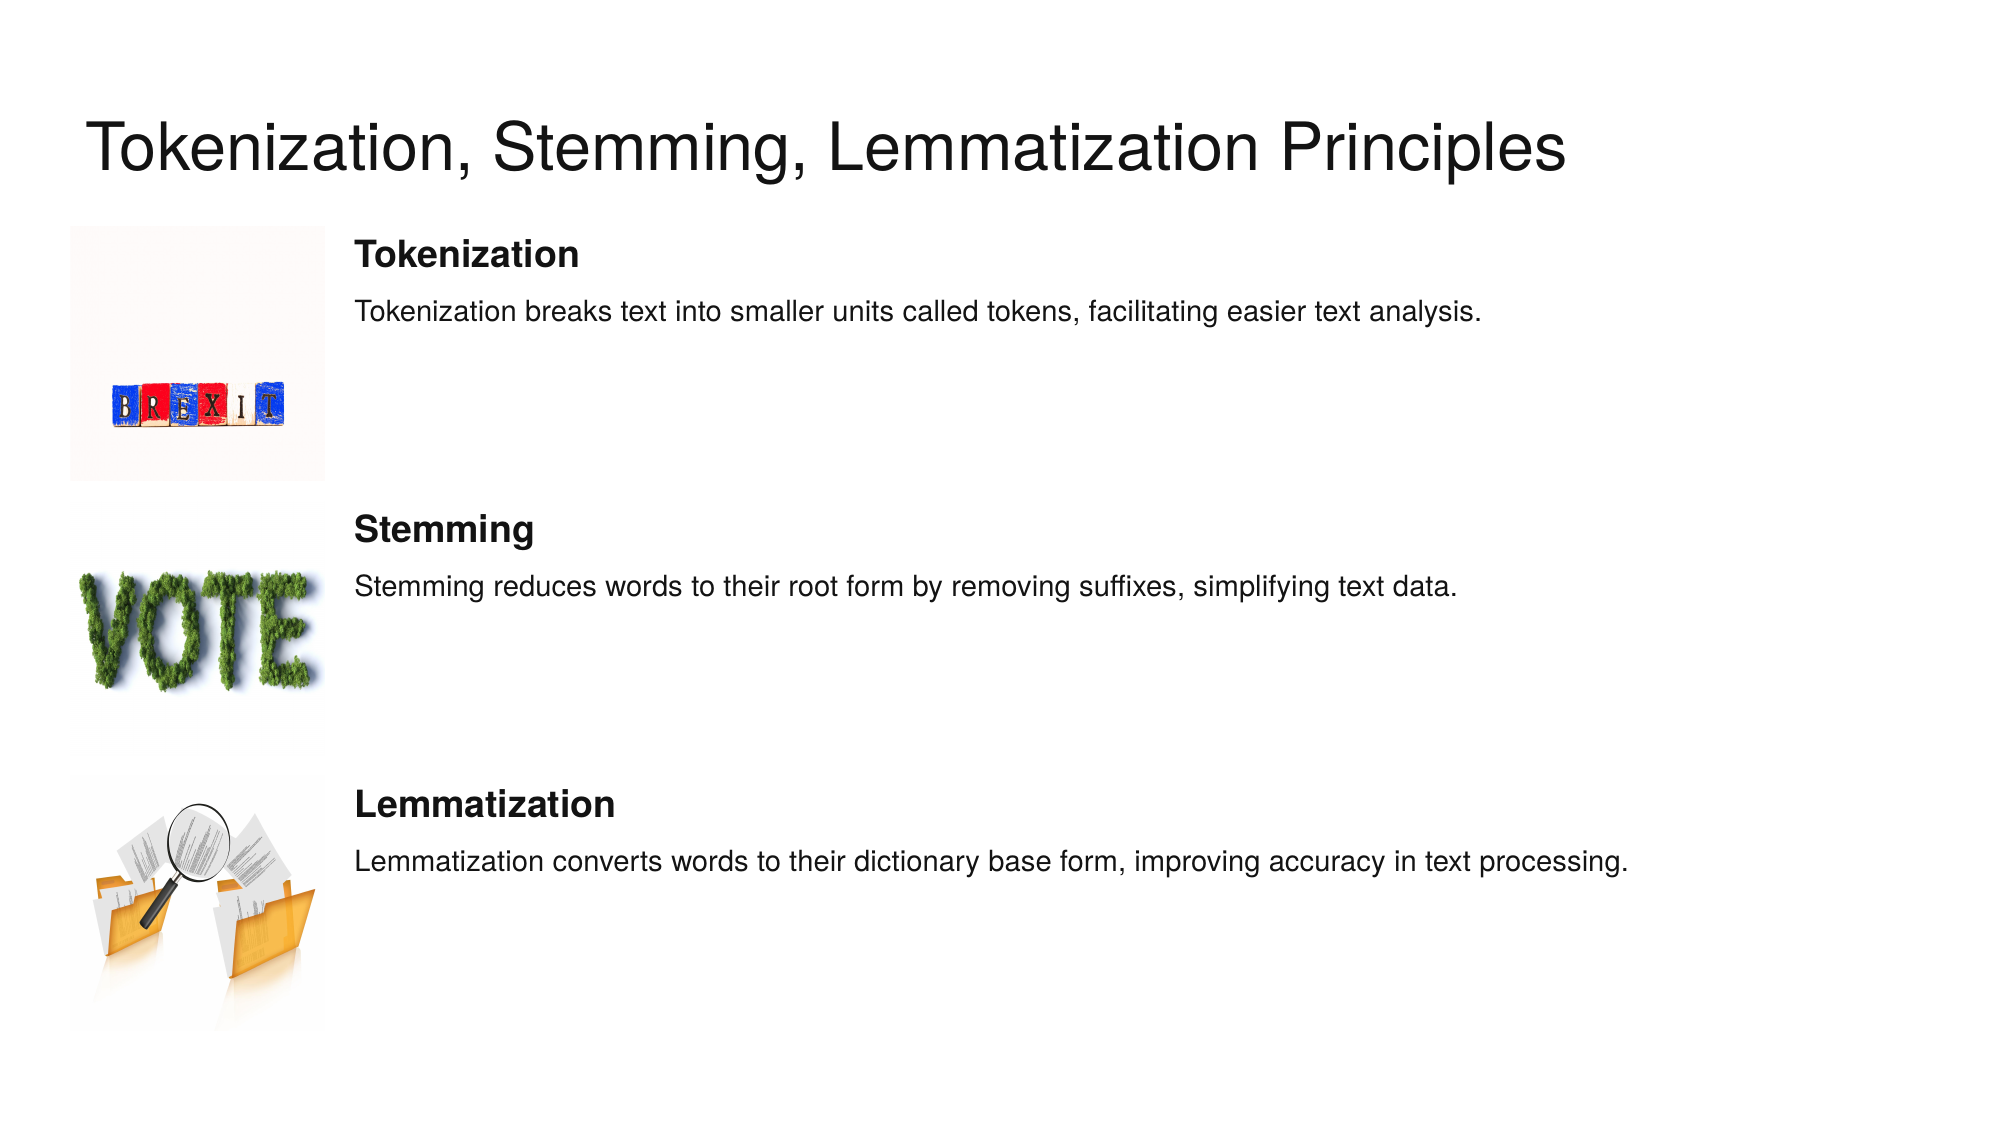

# Tokenization, Stemming, Lemmatization Principles
Tokenization
Tokenization breaks text into smaller units called tokens, facilitating easier text analysis.
Stemming
Stemming reduces words to their root form by removing suffixes, simplifying text data.
Lemmatization
Lemmatization converts words to their dictionary base form, improving accuracy in text processing.